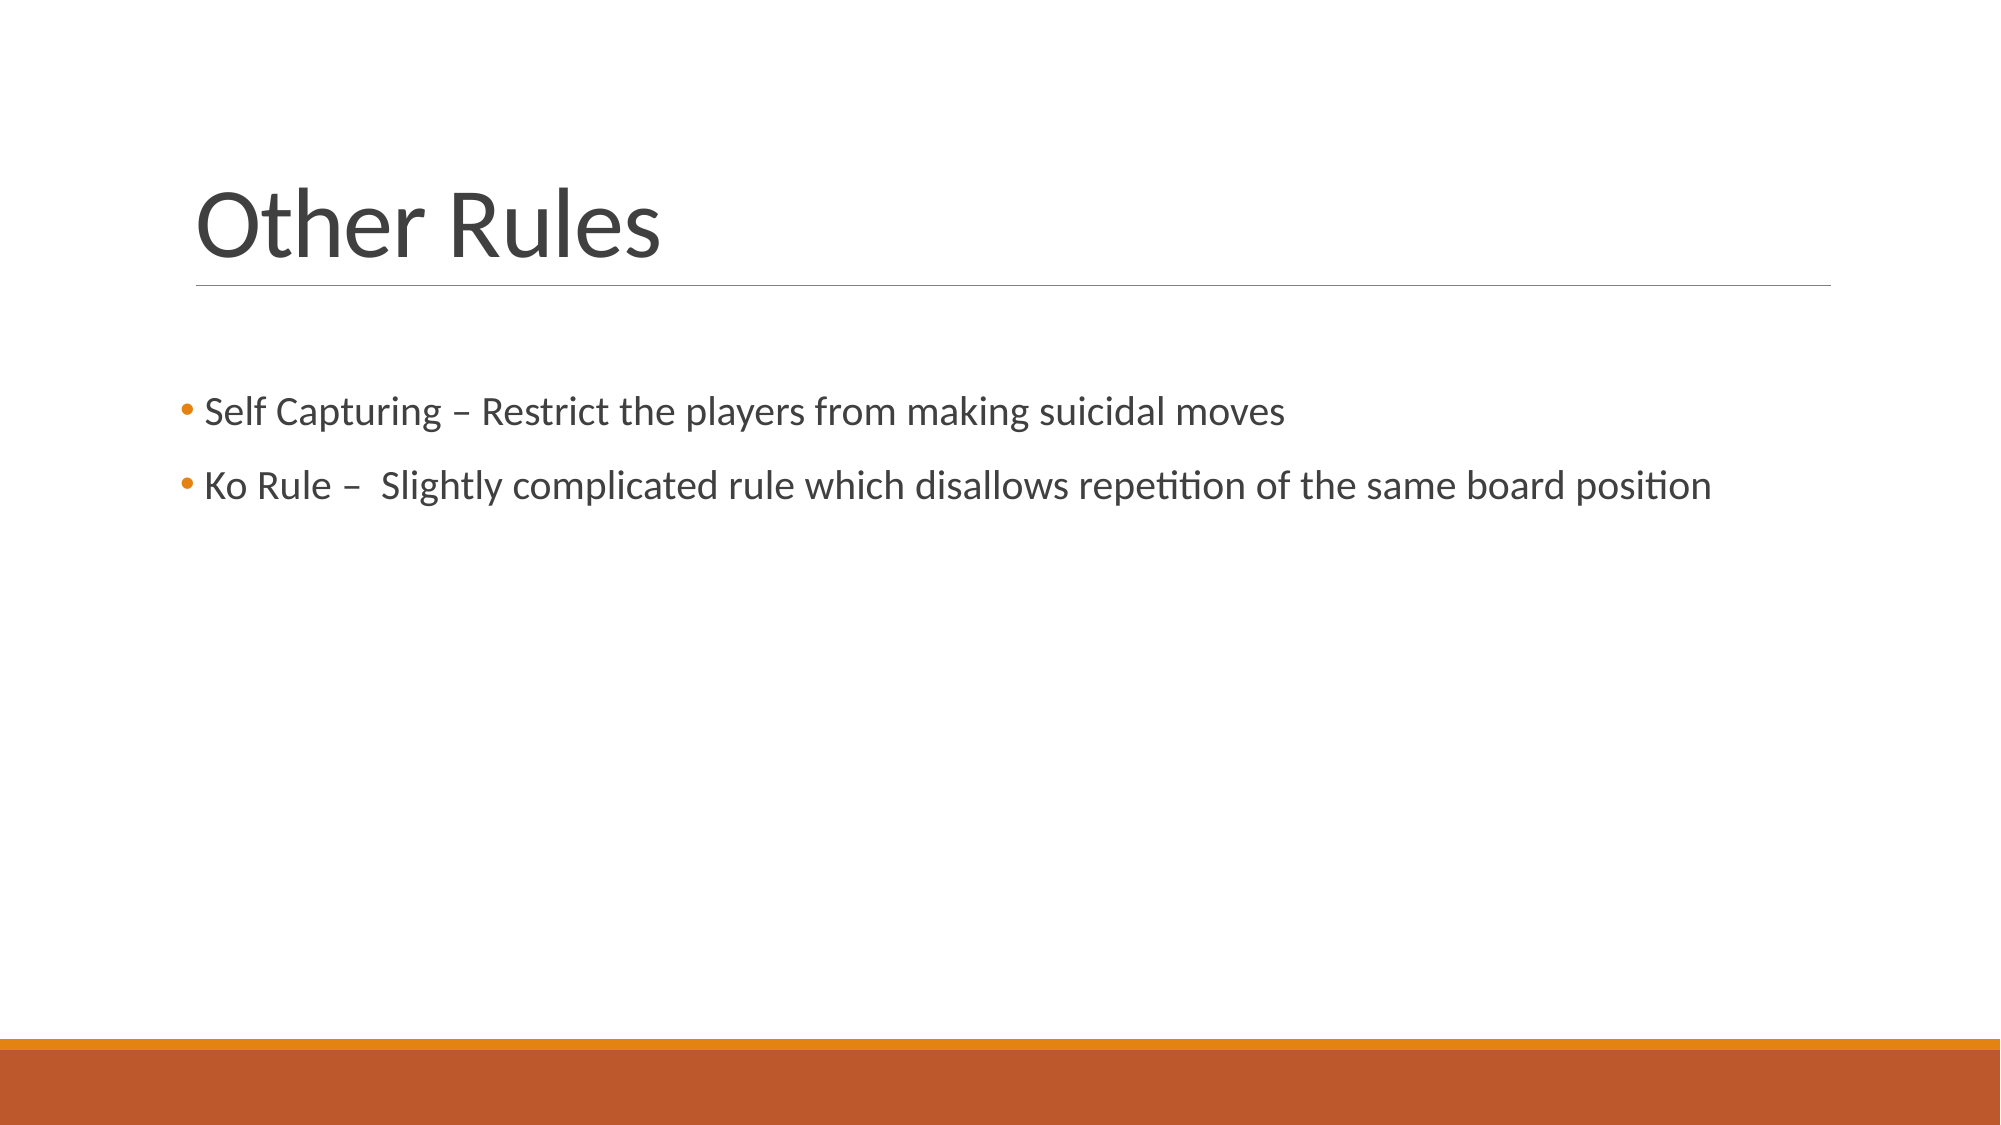

# Other Rules

 Self Capturing – Restrict the players from making suicidal moves
 Ko Rule –  Slightly complicated rule which disallows repetition of the same board position